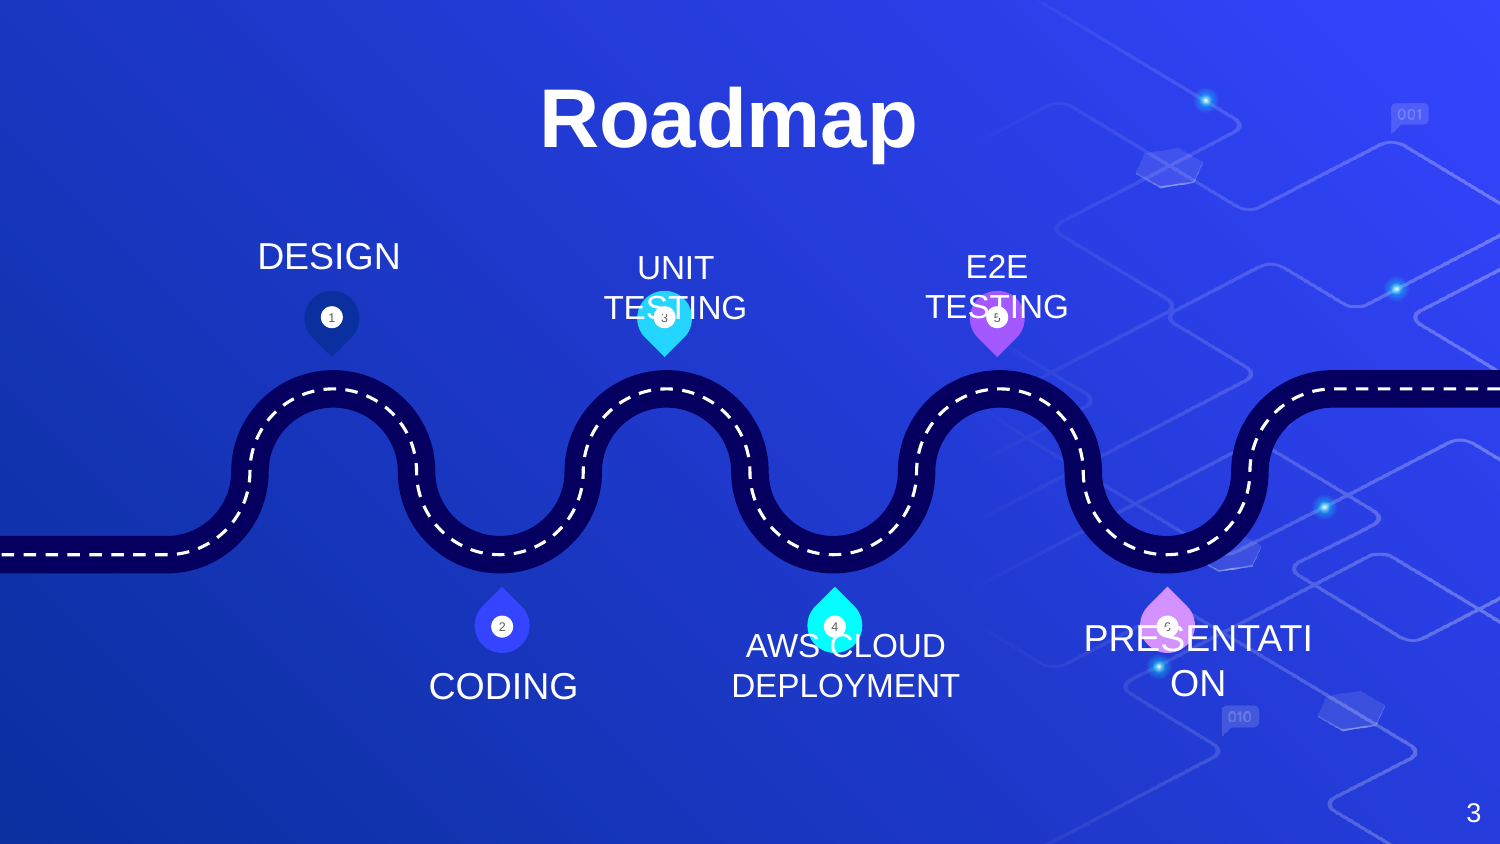

# Roadmap
DESIGN
E2E TESTING
UNIT TESTING

1

3

5

2

4

6
AWS CLOUD DEPLOYMENT
PRESENTATION
CODING
3